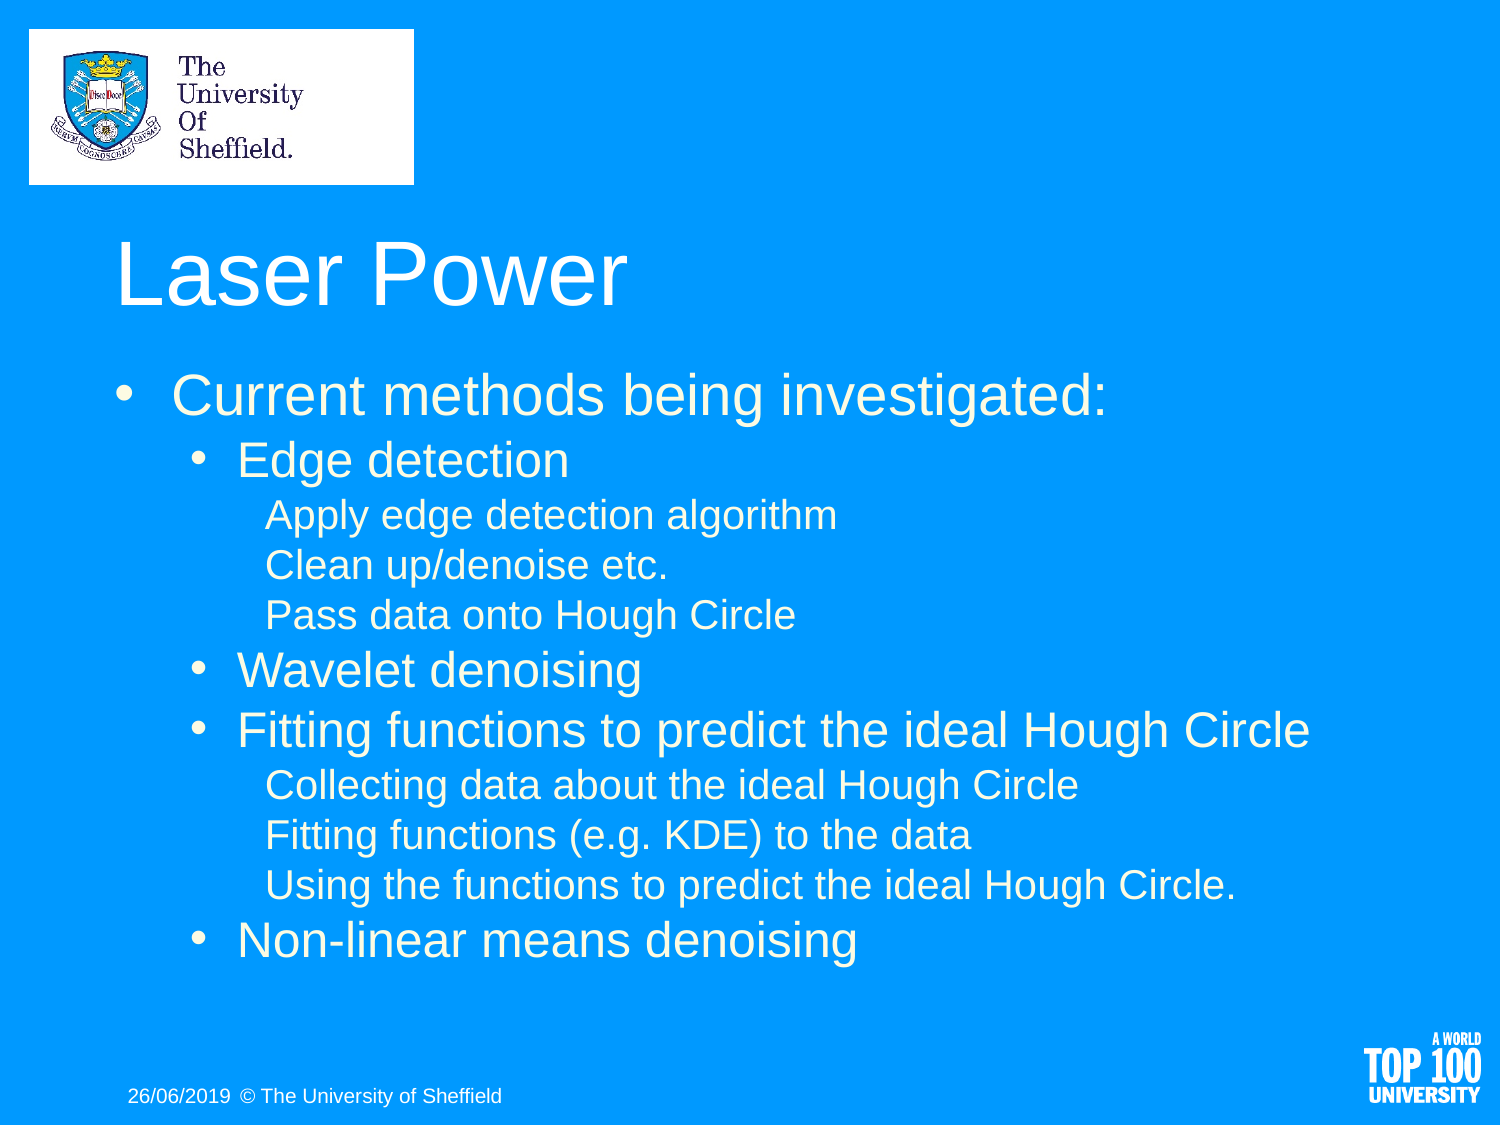

# Laser Power
Current methods being investigated:
Edge detection
Apply edge detection algorithm
Clean up/denoise etc.
Pass data onto Hough Circle
Wavelet denoising
Fitting functions to predict the ideal Hough Circle
Collecting data about the ideal Hough Circle
Fitting functions (e.g. KDE) to the data
Using the functions to predict the ideal Hough Circle.
Non-linear means denoising

26/06/2019
© The University of Sheffield